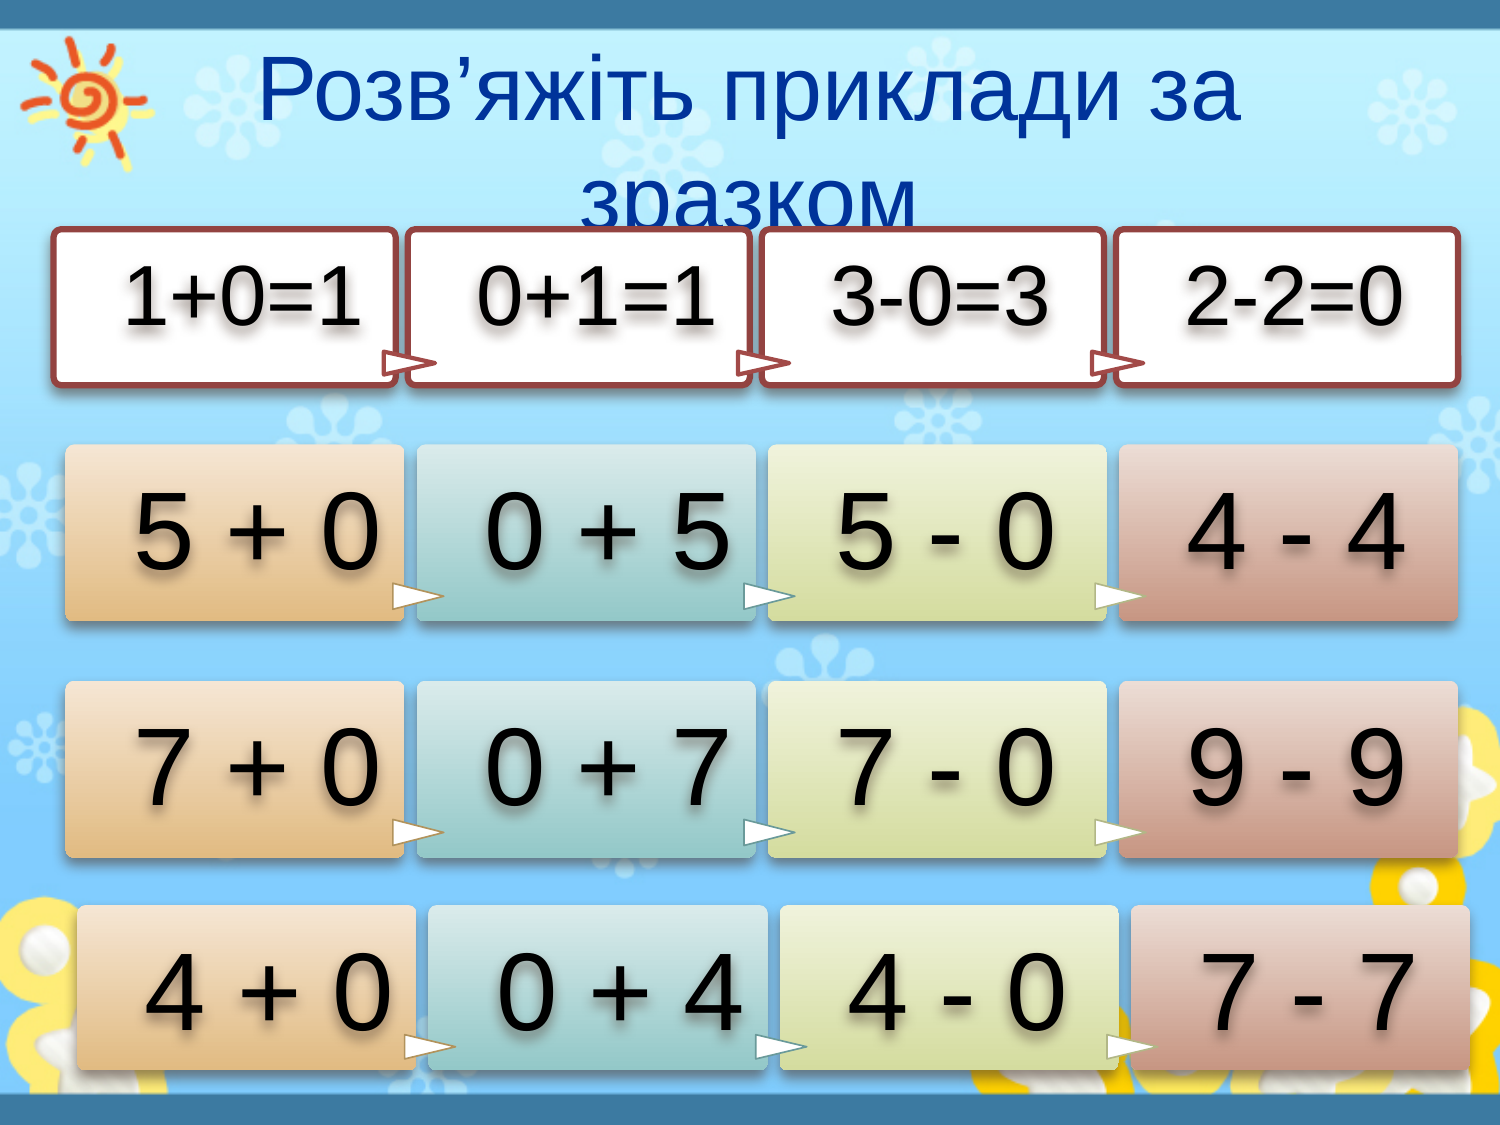

# Розв’яжіть приклади за зразком

1+0=1

0+1=1

3-0=3

2-2=0

5 + 0

0 + 5

5 - 0

4 - 4

7 + 0

0 + 7

7 - 0

9 - 9

4 + 0

0 + 4

4 - 0

7 - 7